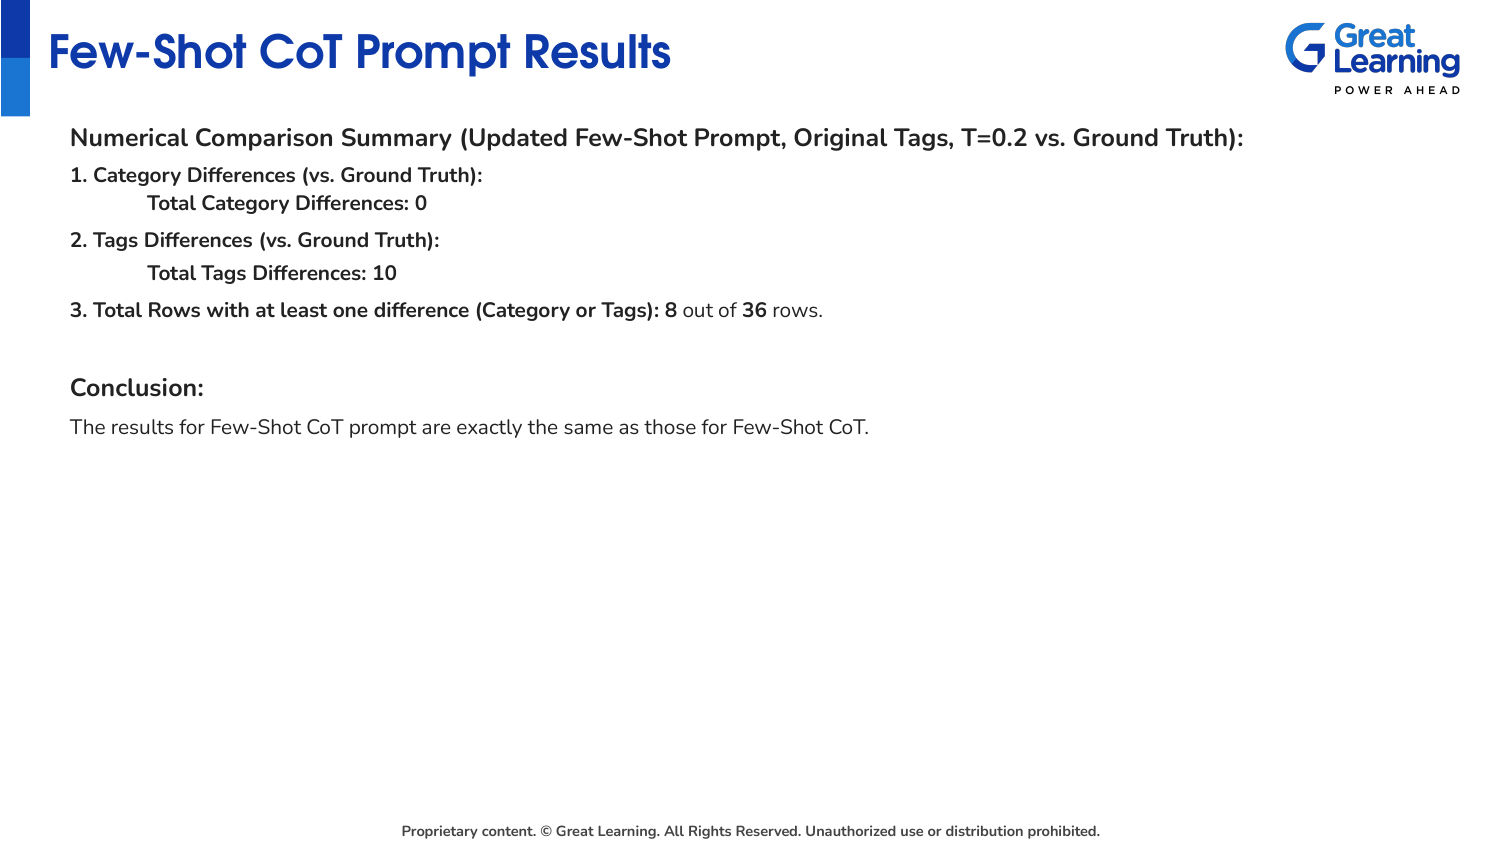

# Few-Shot CoT Prompt Results
Numerical Comparison Summary (Updated Few-Shot Prompt, Original Tags, T=0.2 vs. Ground Truth):
1. Category Differences (vs. Ground Truth):
              Total Category Differences: 0
2. Tags Differences (vs. Ground Truth):
Total Tags Differences: 10
3. Total Rows with at least one difference (Category or Tags): 8 out of 36 rows.

Conclusion:
The results for Few-Shot CoT prompt are exactly the same as those for Few-Shot CoT.